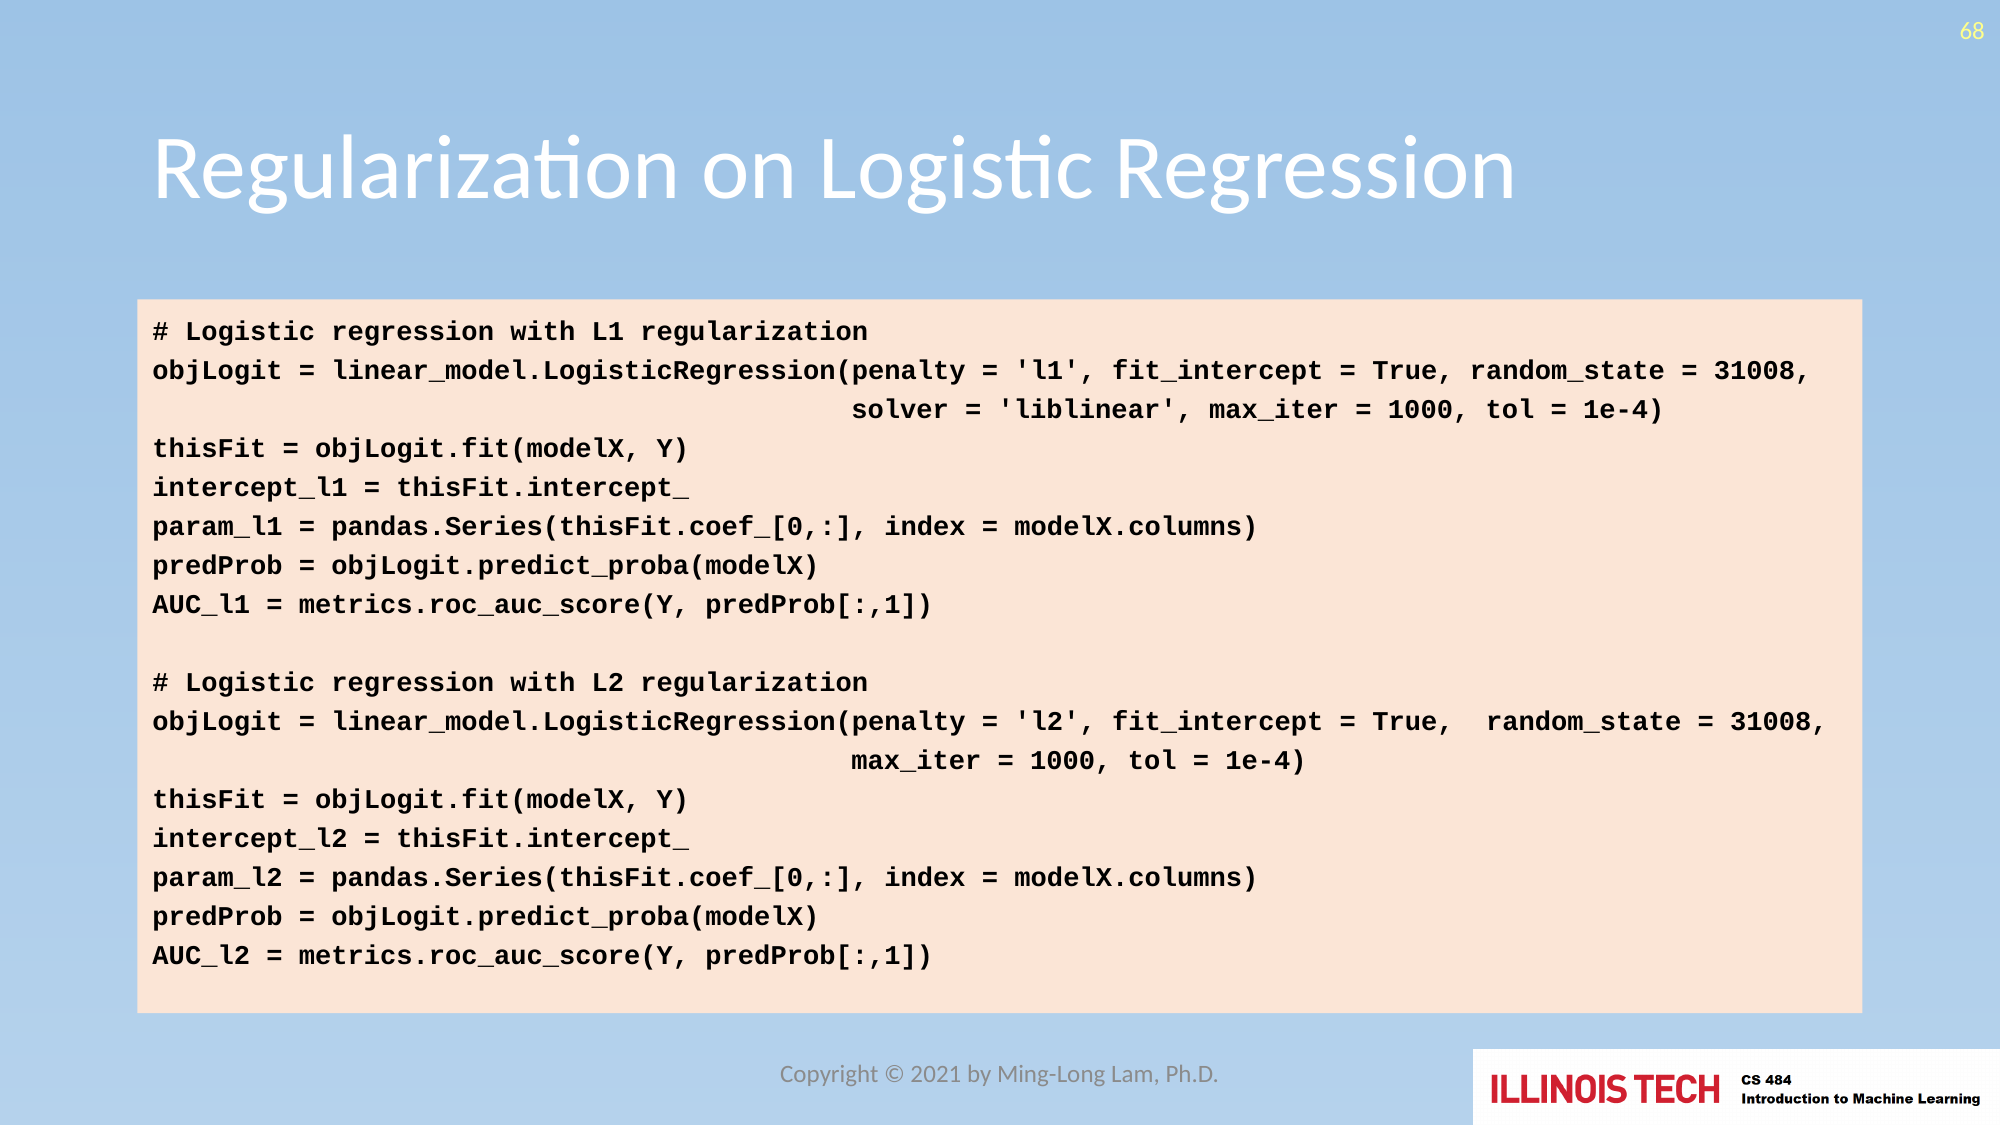

68
# Regularization on Logistic Regression
# Logistic regression with L1 regularization
objLogit = linear_model.LogisticRegression(penalty = 'l1', fit_intercept = True, random_state = 31008,
                                           solver = 'liblinear', max_iter = 1000, tol = 1e-4)
thisFit = objLogit.fit(modelX, Y)
intercept_l1 = thisFit.intercept_
param_l1 = pandas.Series(thisFit.coef_[0,:], index = modelX.columns)
predProb = objLogit.predict_proba(modelX)
AUC_l1 = metrics.roc_auc_score(Y, predProb[:,1])

# Logistic regression with L2 regularization
objLogit = linear_model.LogisticRegression(penalty = 'l2', fit_intercept = True,  random_state = 31008,
                                           max_iter = 1000, tol = 1e-4)
thisFit = objLogit.fit(modelX, Y)
intercept_l2 = thisFit.intercept_
param_l2 = pandas.Series(thisFit.coef_[0,:], index = modelX.columns)
predProb = objLogit.predict_proba(modelX)
AUC_l2 = metrics.roc_auc_score(Y, predProb[:,1])
Copyright © 2021 by Ming-Long Lam, Ph.D.